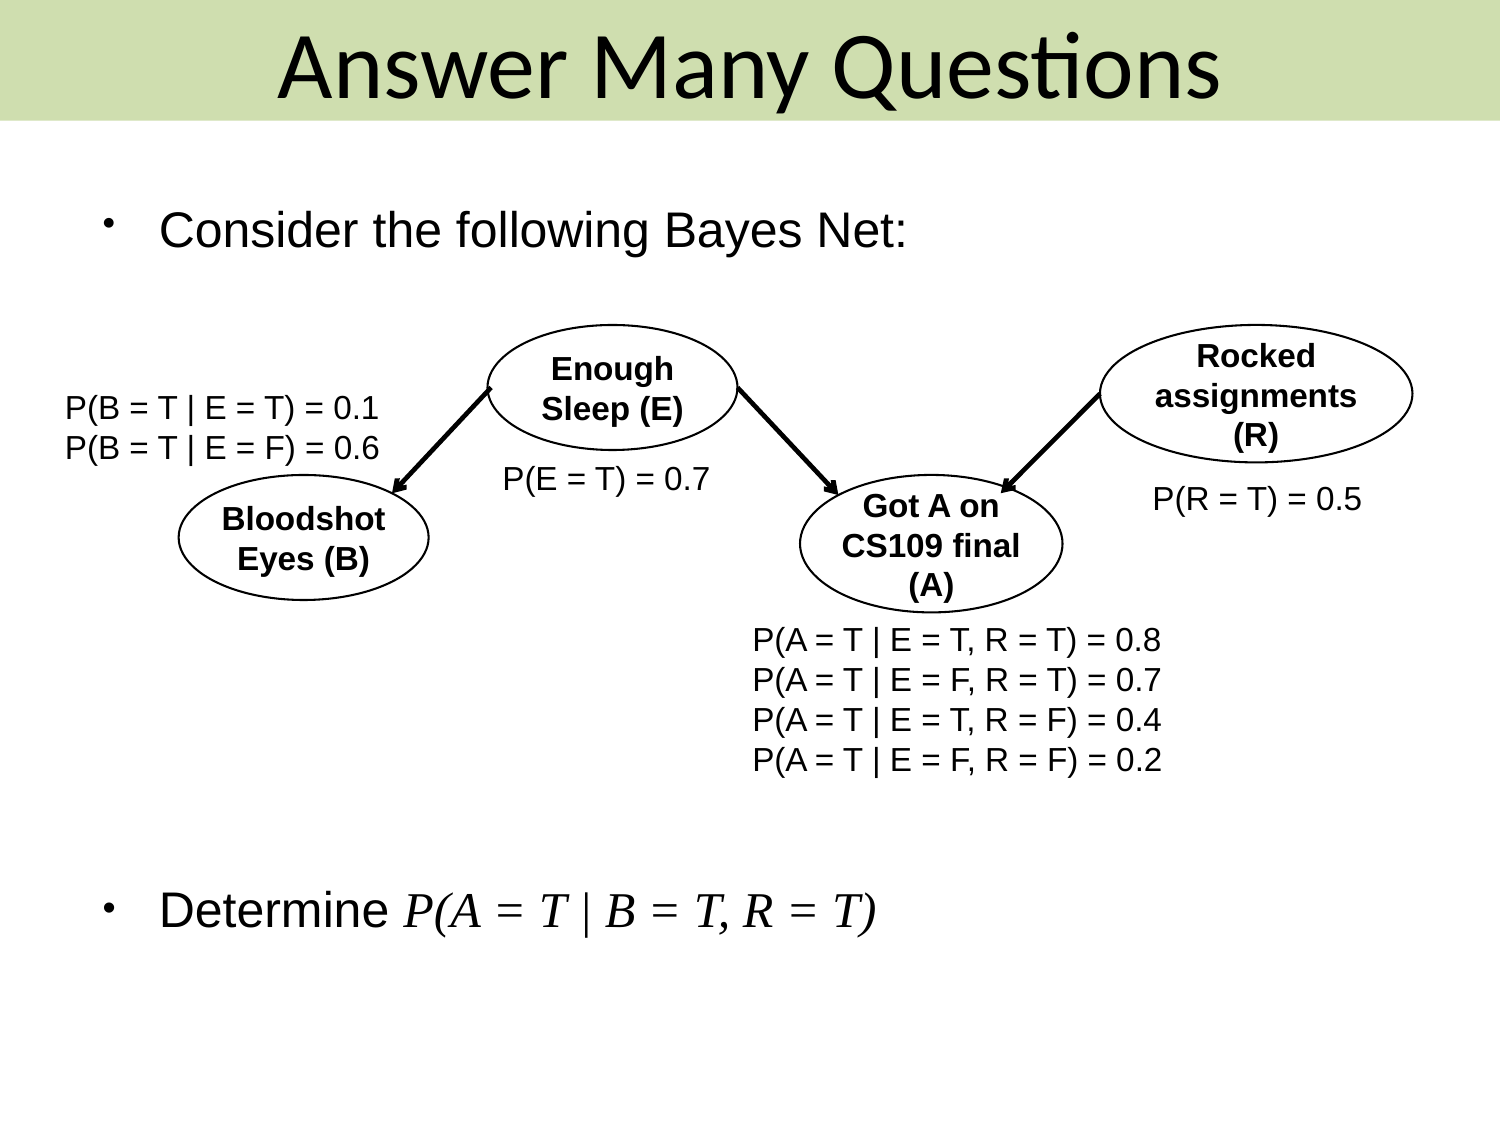

Answer Many Questions
Consider the following Bayes Net:

Determine P(A = T | B = T, R = T)

Enough Sleep (E)
Rocked assignments (R)
P(B = T | E = T) = 0.1
P(B = T | E = F) = 0.6
P(E = T) = 0.7
P(R = T) = 0.5
Bloodshot Eyes (B)
Got A on CS109 final (A)
P(A = T | E = T, R = T) = 0.8
P(A = T | E = F, R = T) = 0.7
P(A = T | E = T, R = F) = 0.4
P(A = T | E = F, R = F) = 0.2